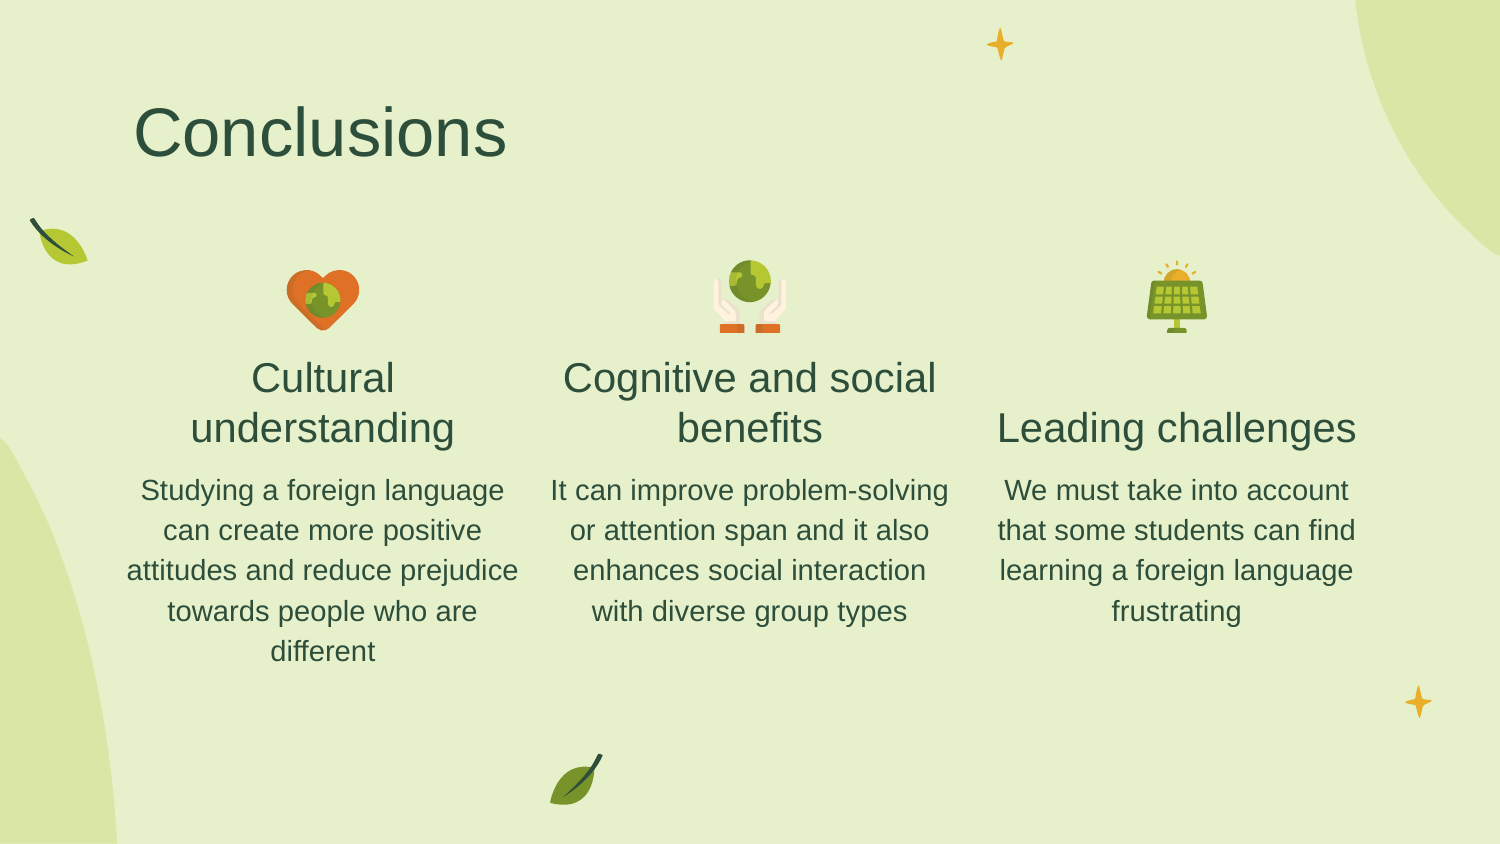

# Conclusions

Cultural understanding
Cognitive and social benefits

Leading challenges
Studying a foreign language can create more positive attitudes and reduce prejudice towards people who are different
It can improve problem-solving or attention span and it also enhances social interaction with diverse group types
We must take into account that some students can find learning a foreign language frustrating